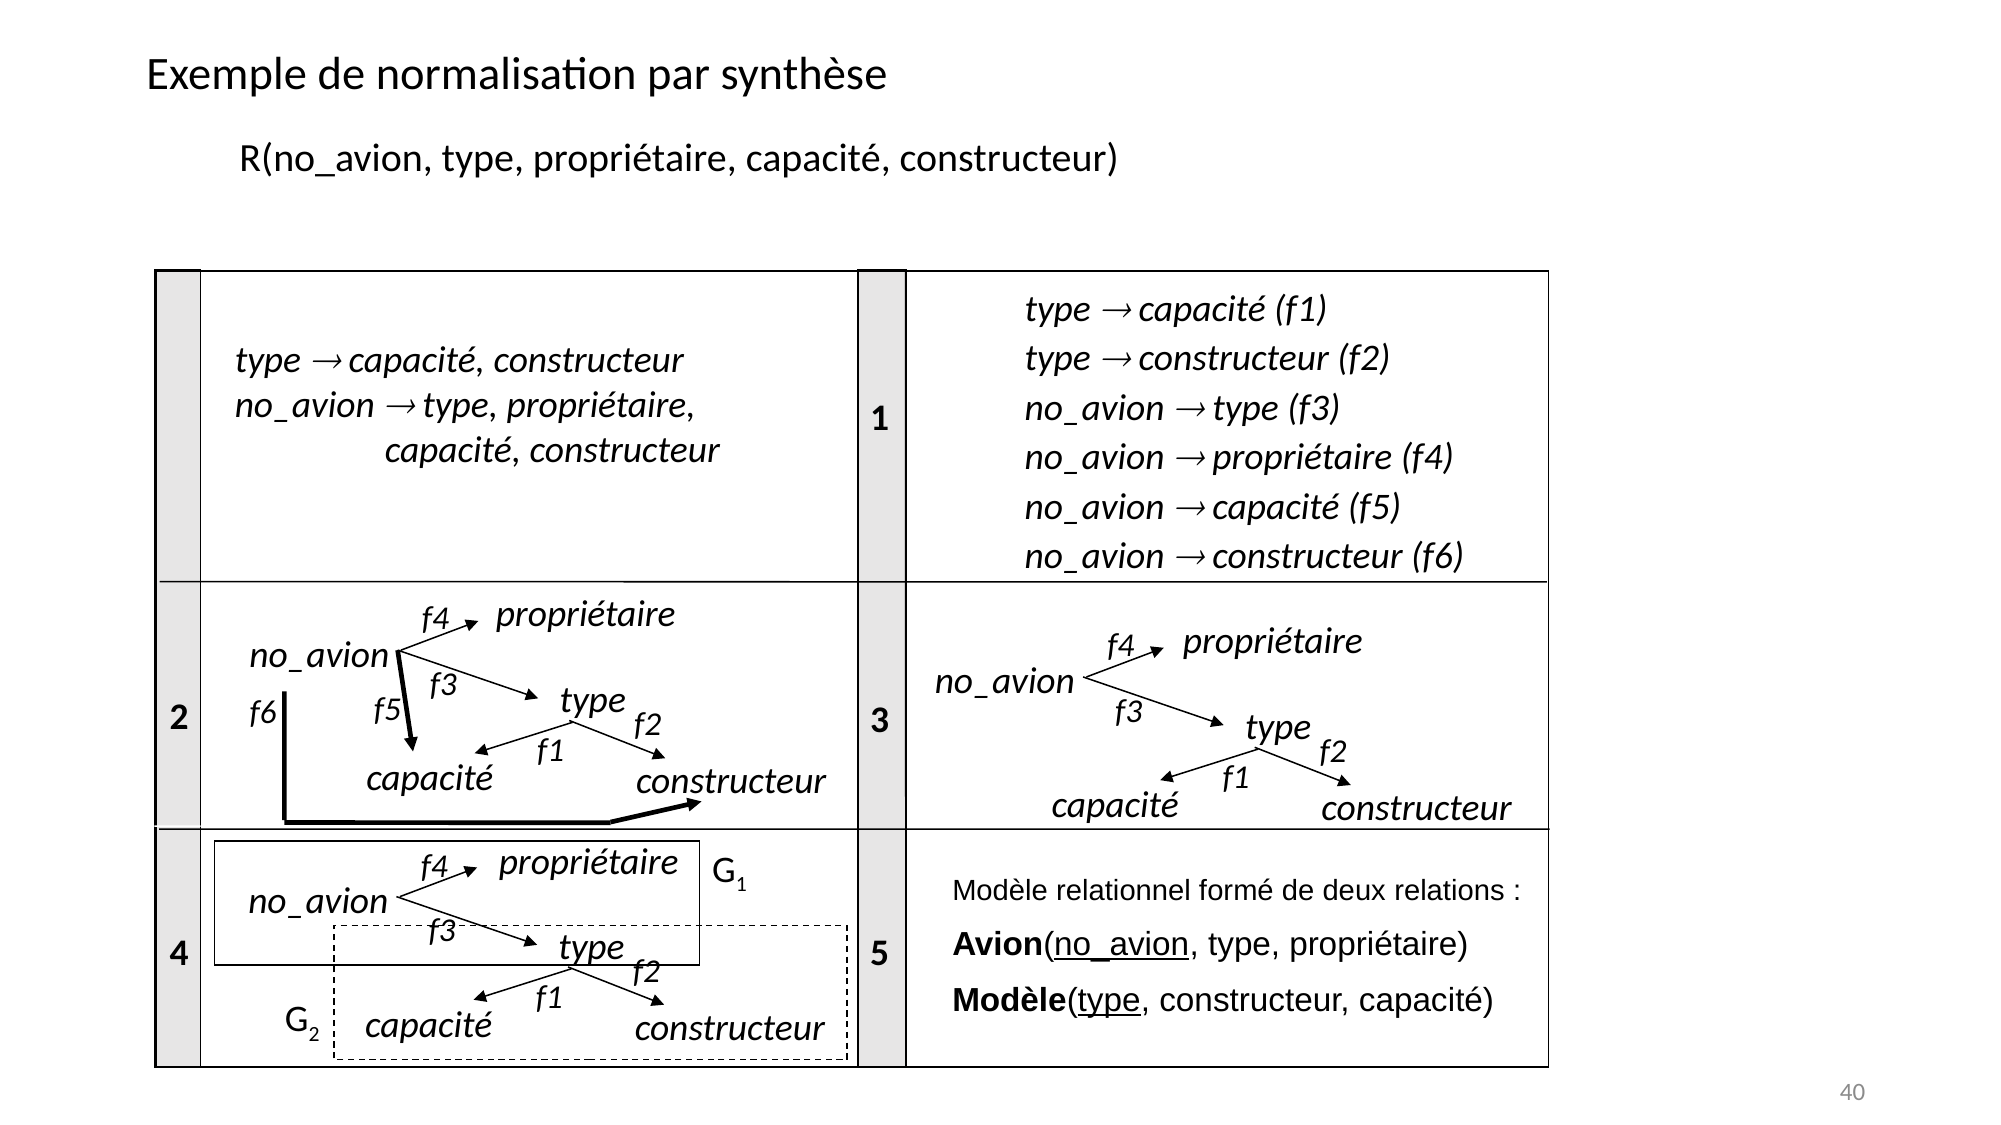

# Exemple de normalisation par synthèse R(no_avion, type, propriétaire, capacité, constructeur)

type → capacité (f1)
type → constructeur (f2)
no_avion → type (f3)
no_avion → propriétaire (f4)
no_avion → capacité (f5)
no_avion → constructeur (f6)
type → capacité, constructeur
no_avion → type, propriétaire, 	capacité, constructeur

1

propriétaire
f4

no_avion

f3
type
f5
f6

f2

f1

capacité
constructeur

propriétaire
f4

no_avion

f3
type
f2

f1

capacité
constructeur
2
3

propriétaire
f4
G1

no_avion

f3
type

f2

f1

G2
capacité
constructeur

Modèle relationnel formé de deux relations :
Avion(no_avion, type, propriétaire)
Modèle(type, constructeur, capacité)
4
5
40